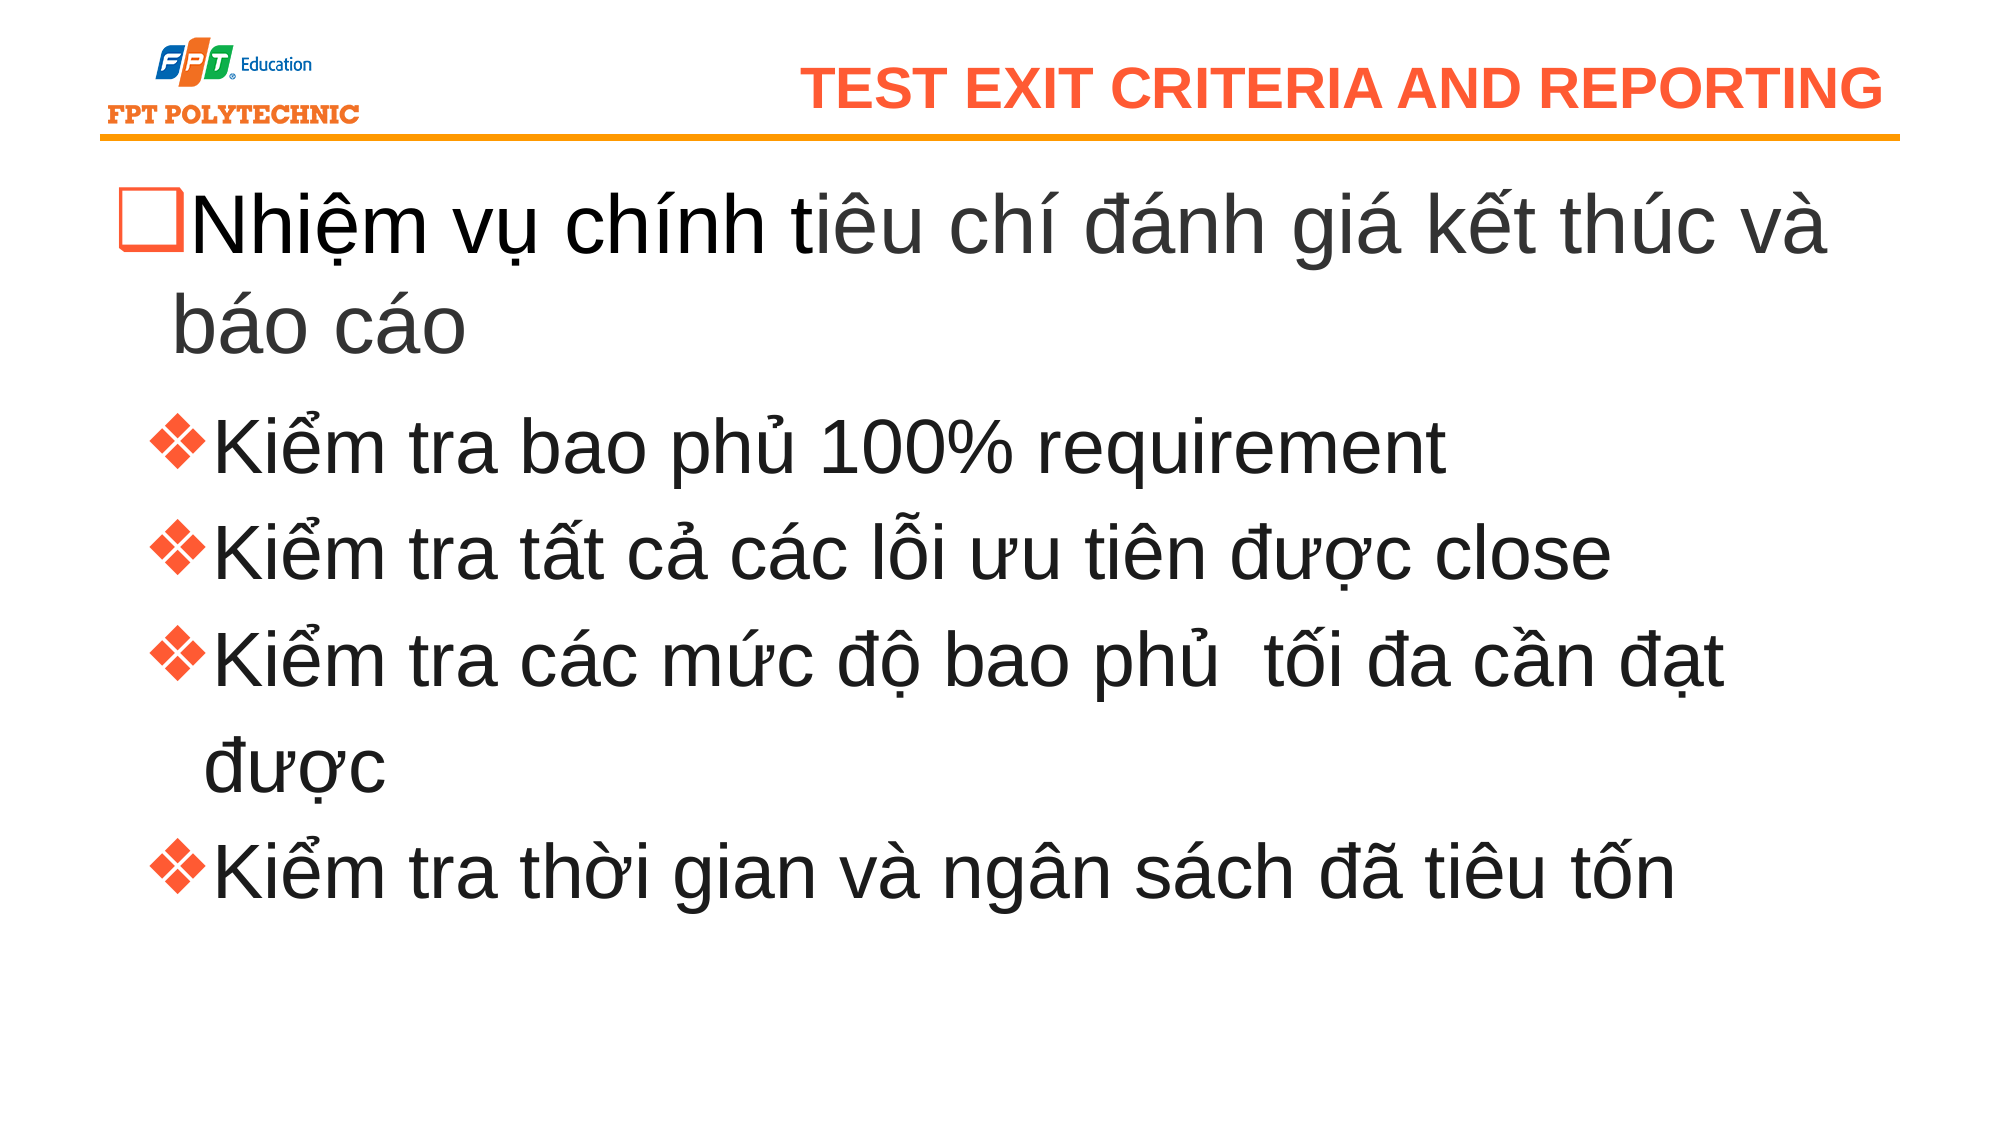

# test exit criteria and reporting
Nhiệm vụ chính tiêu chí đánh giá kết thúc và báo cáo
Kiểm tra bao phủ 100% requirement
Kiểm tra tất cả các lỗi ưu tiên được close
Kiểm tra các mức độ bao phủ  tối đa cần đạt được
Kiểm tra thời gian và ngân sách đã tiêu tốn